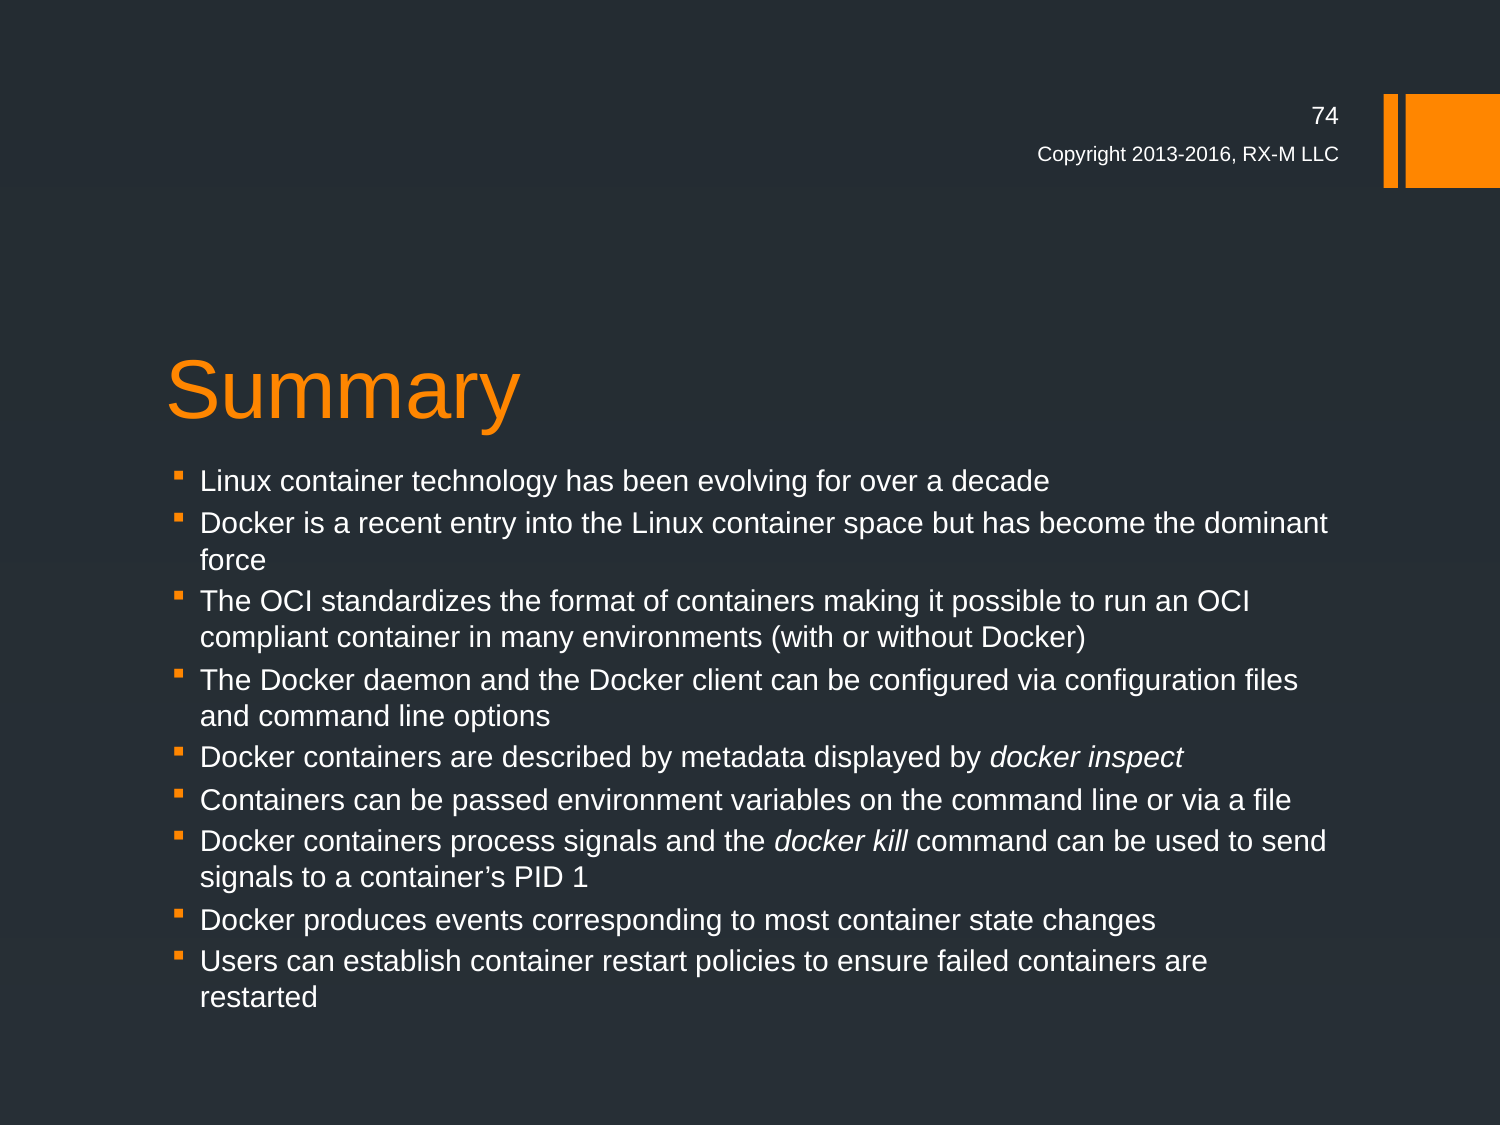

74
Copyright 2013-2016, RX-M LLC
# Summary
Linux container technology has been evolving for over a decade
Docker is a recent entry into the Linux container space but has become the dominant force
The OCI standardizes the format of containers making it possible to run an OCI compliant container in many environments (with or without Docker)
The Docker daemon and the Docker client can be configured via configuration files and command line options
Docker containers are described by metadata displayed by docker inspect
Containers can be passed environment variables on the command line or via a file
Docker containers process signals and the docker kill command can be used to send signals to a container’s PID 1
Docker produces events corresponding to most container state changes
Users can establish container restart policies to ensure failed containers are restarted